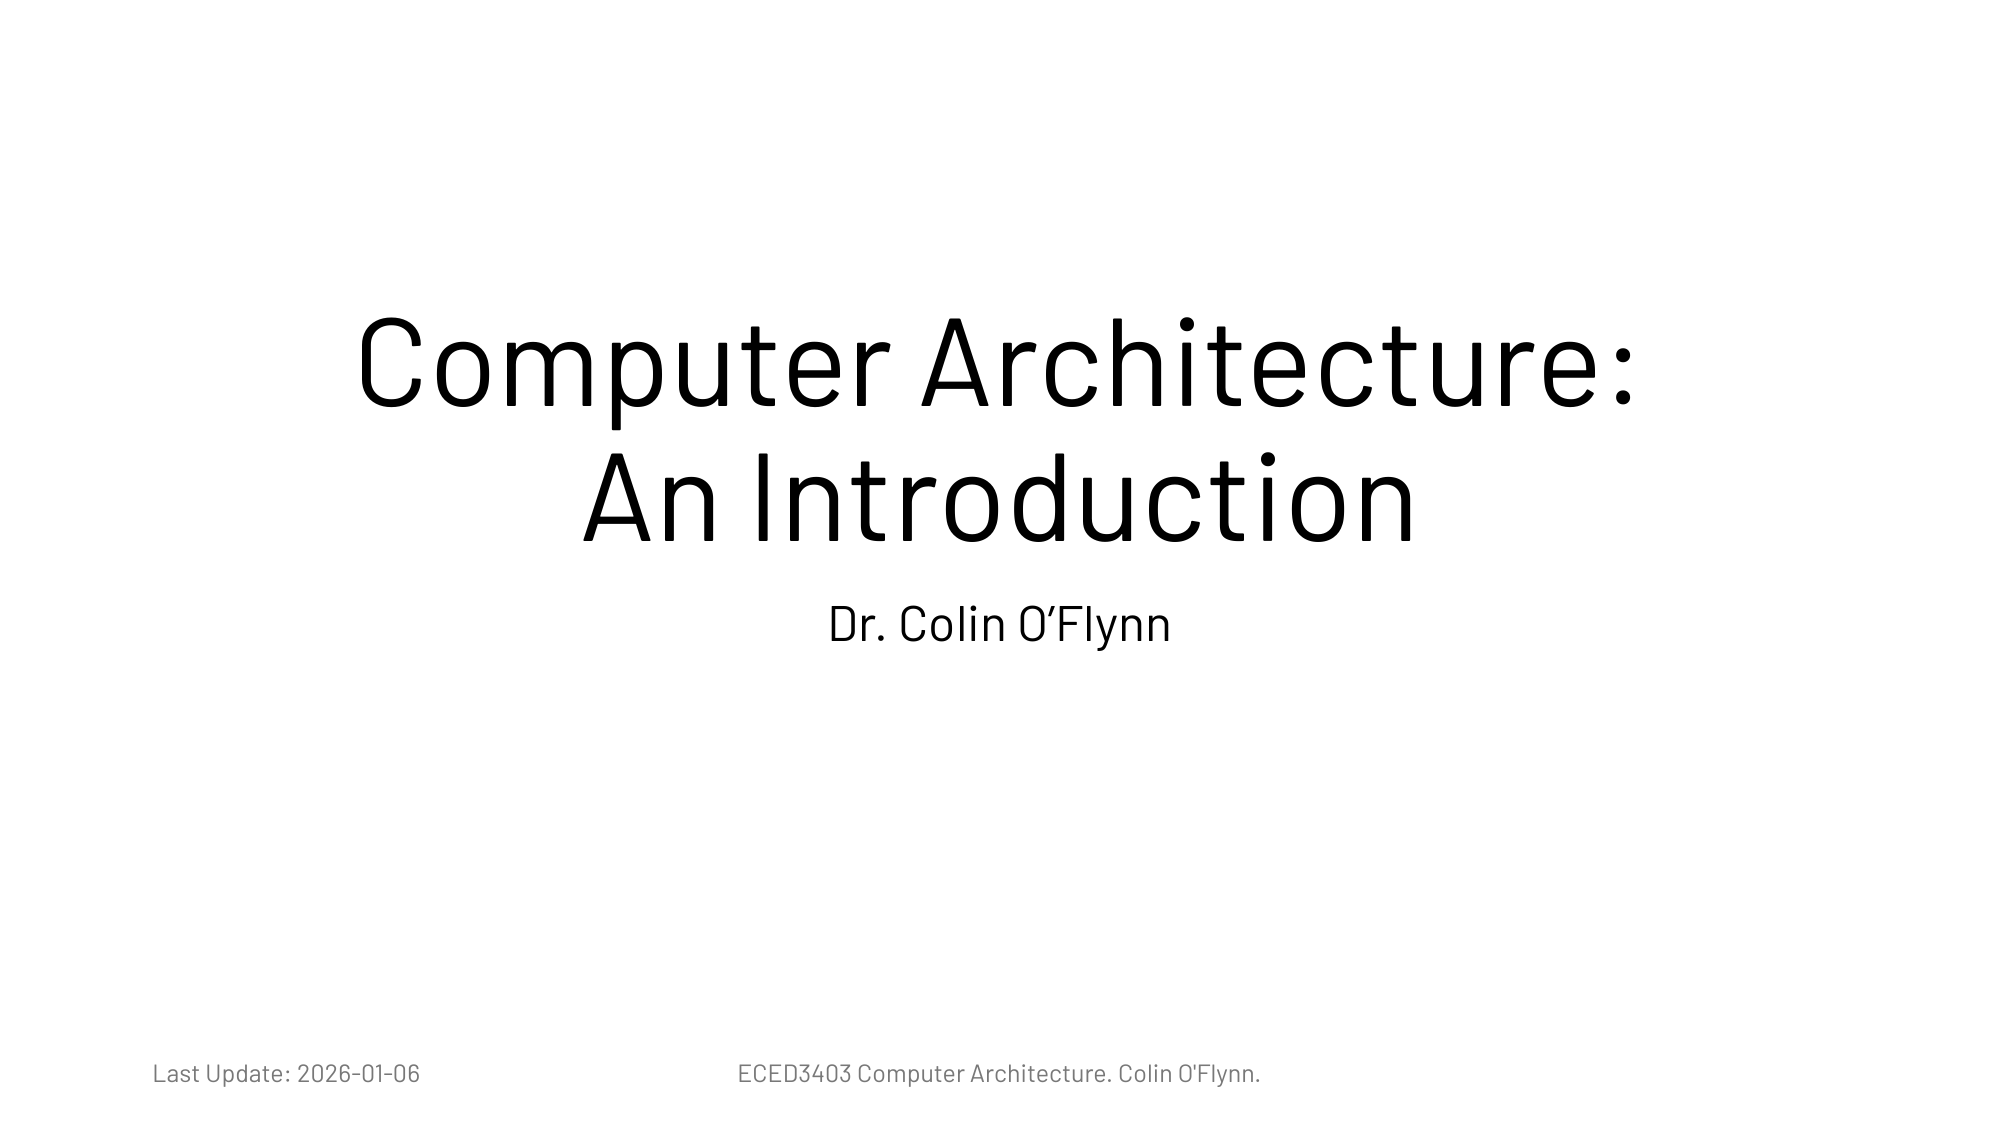

# Computer Architecture: An Introduction
Dr. Colin O’Flynn
Last Update: 2026-01-06
ECED3403 Computer Architecture. Colin O'Flynn.